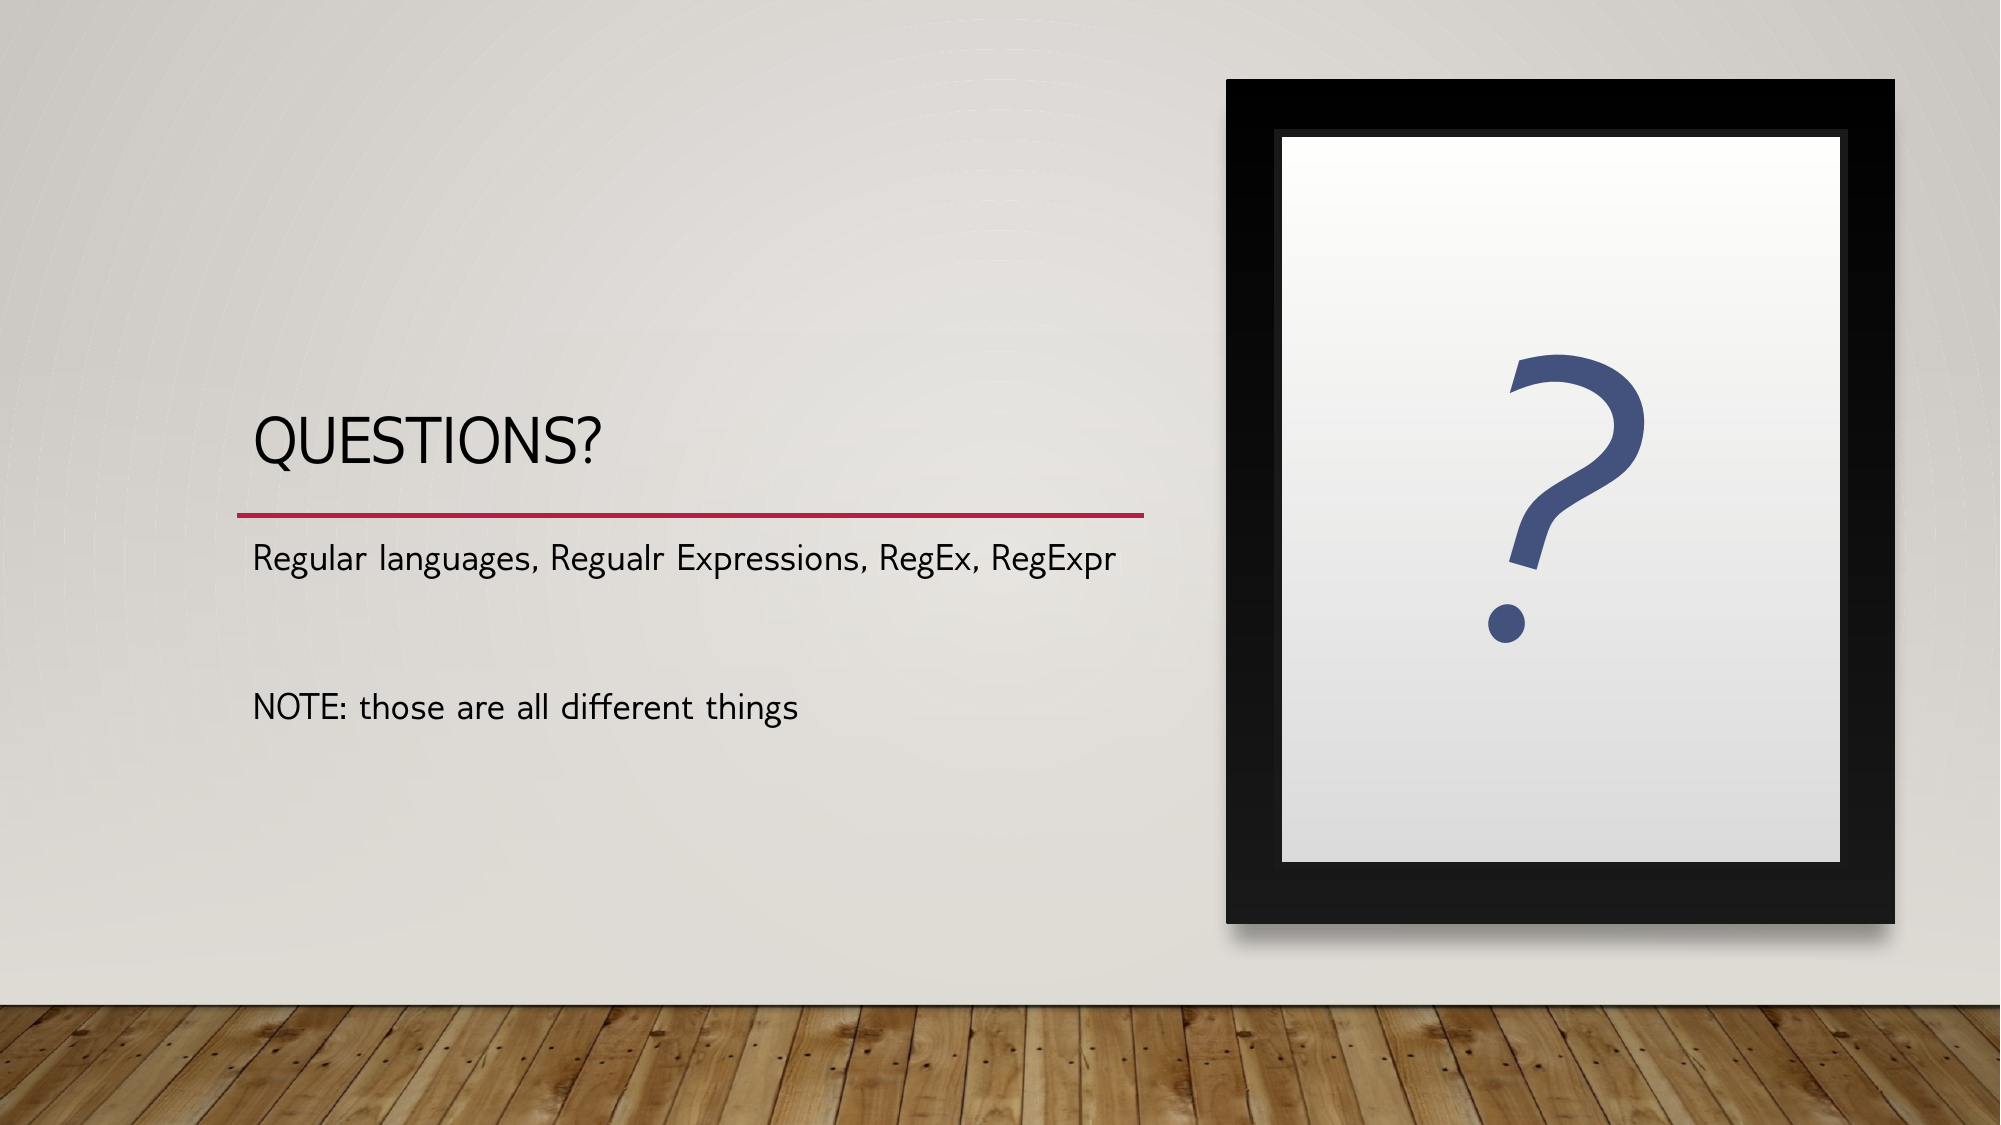

# Questions?
?
Regular languages, Regualr Expressions, RegEx, RegExpr

NOTE: those are all different things